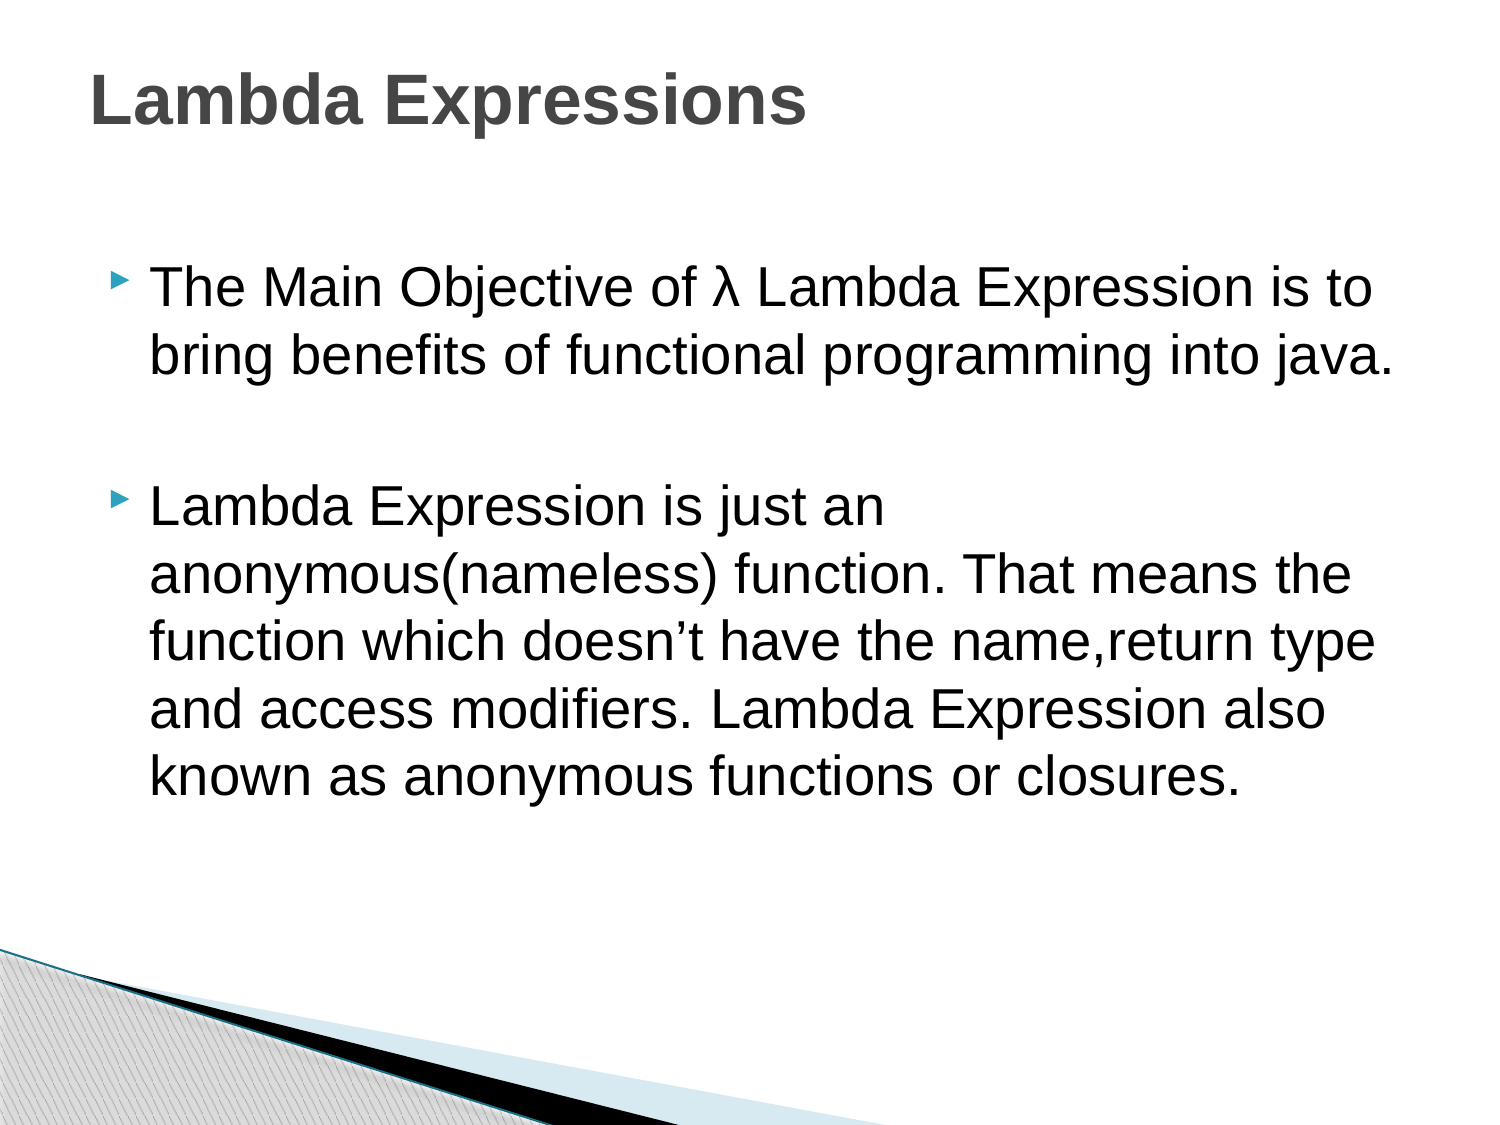

# Lambda Expressions
The Main Objective of λ Lambda Expression is to bring benefits of functional programming into java.

Lambda Expression is just an anonymous(nameless) function. That means the function which doesn’t have the name,return type and access modifiers. Lambda Expression also known as anonymous functions or closures.